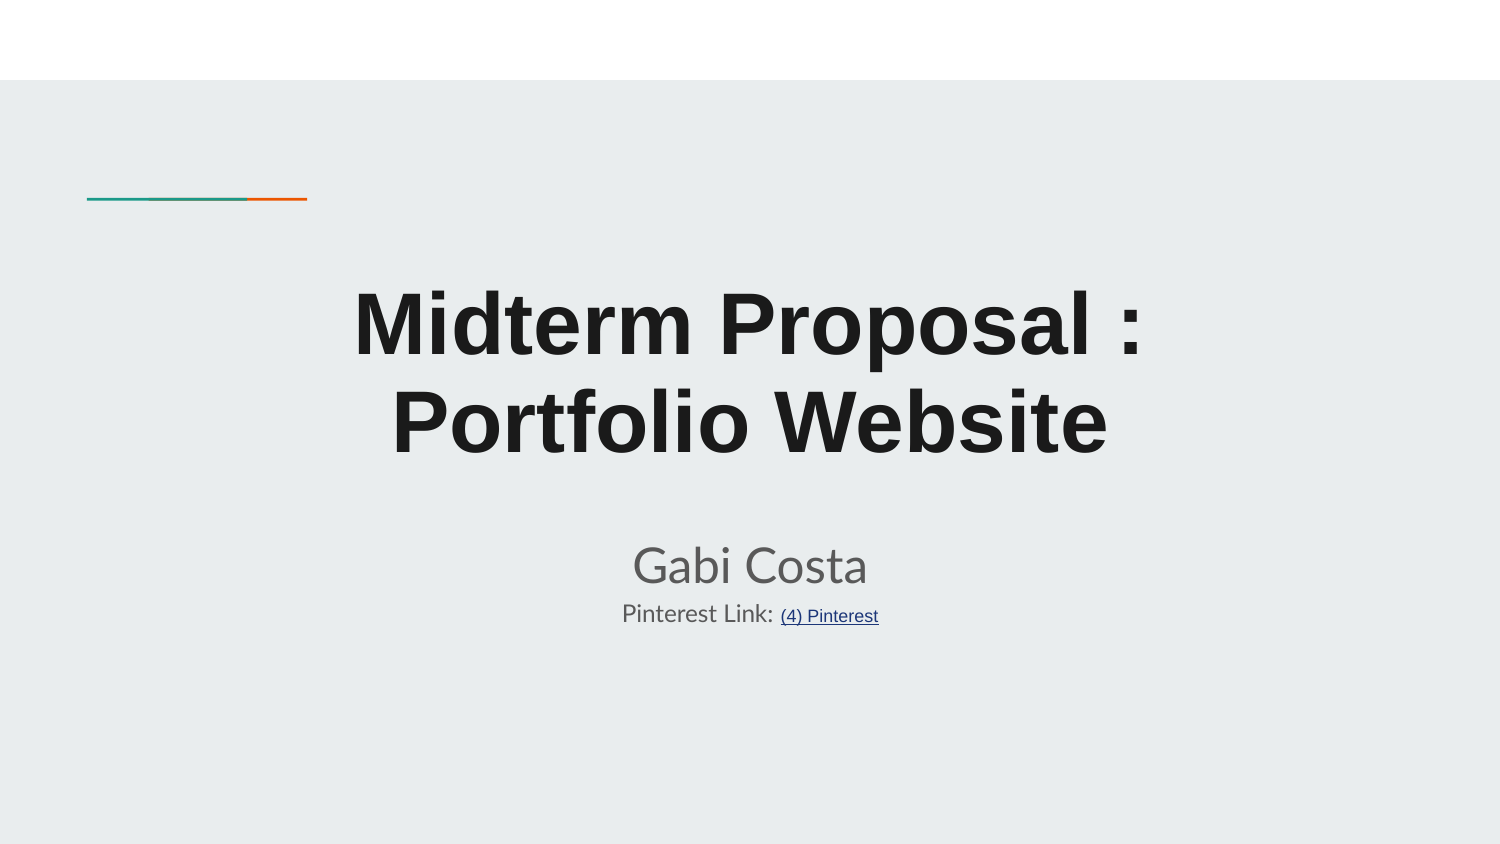

# Midterm Proposal :
Portfolio Website
Gabi Costa
Pinterest Link: (4) Pinterest